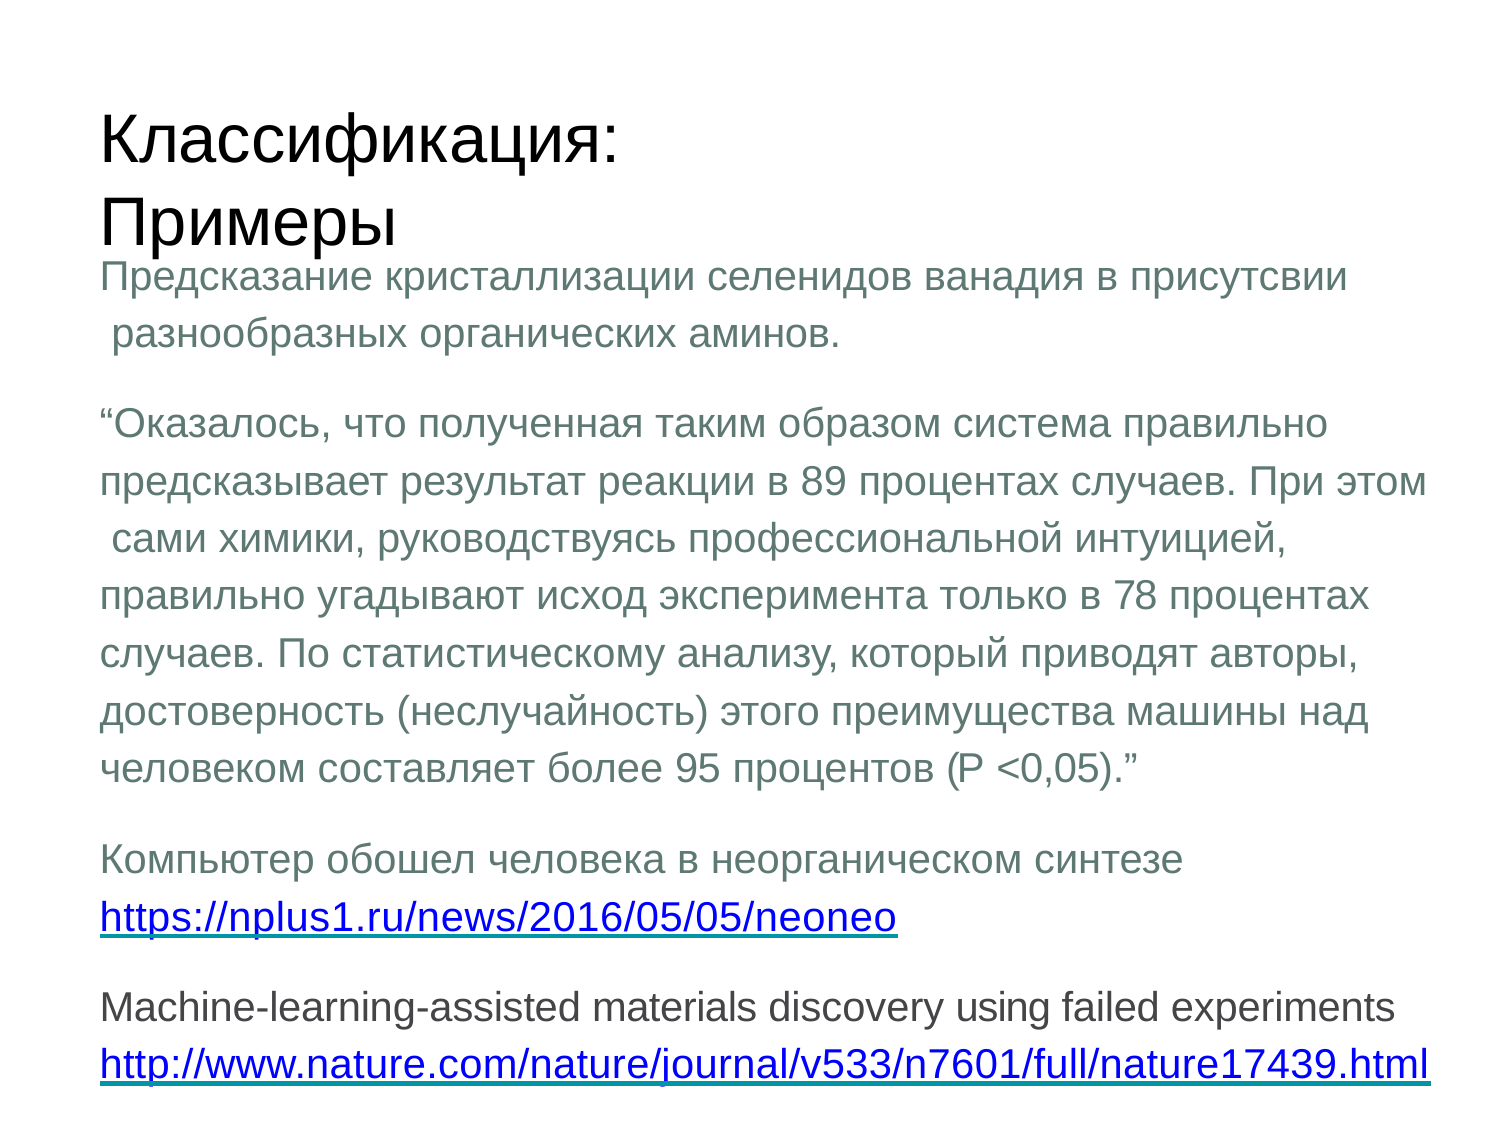

# Классификация: Примеры
Предсказание кристаллизации селенидов ванадия в присутсвии  разнообразных органических аминов.
“Оказалось, что полученная таким образом система правильно  предсказывает результат реакции в 89 процентах случаев. При этом  сами химики, руководствуясь профессиональной интуицией,  правильно угадывают исход эксперимента только в 78 процентах  случаев. По статистическому анализу, который приводят авторы,  достоверность (неслучайность) этого преимущества машины над  человеком составляет более 95 процентов (P <0,05).”
Компьютер обошел человека в неорганическом синтезе
https://nplus1.ru/news/2016/05/05/neoneo
Machine-learning-assisted materials discovery using failed experiments  http://www.nature.com/nature/journal/v533/n7601/full/nature17439.html